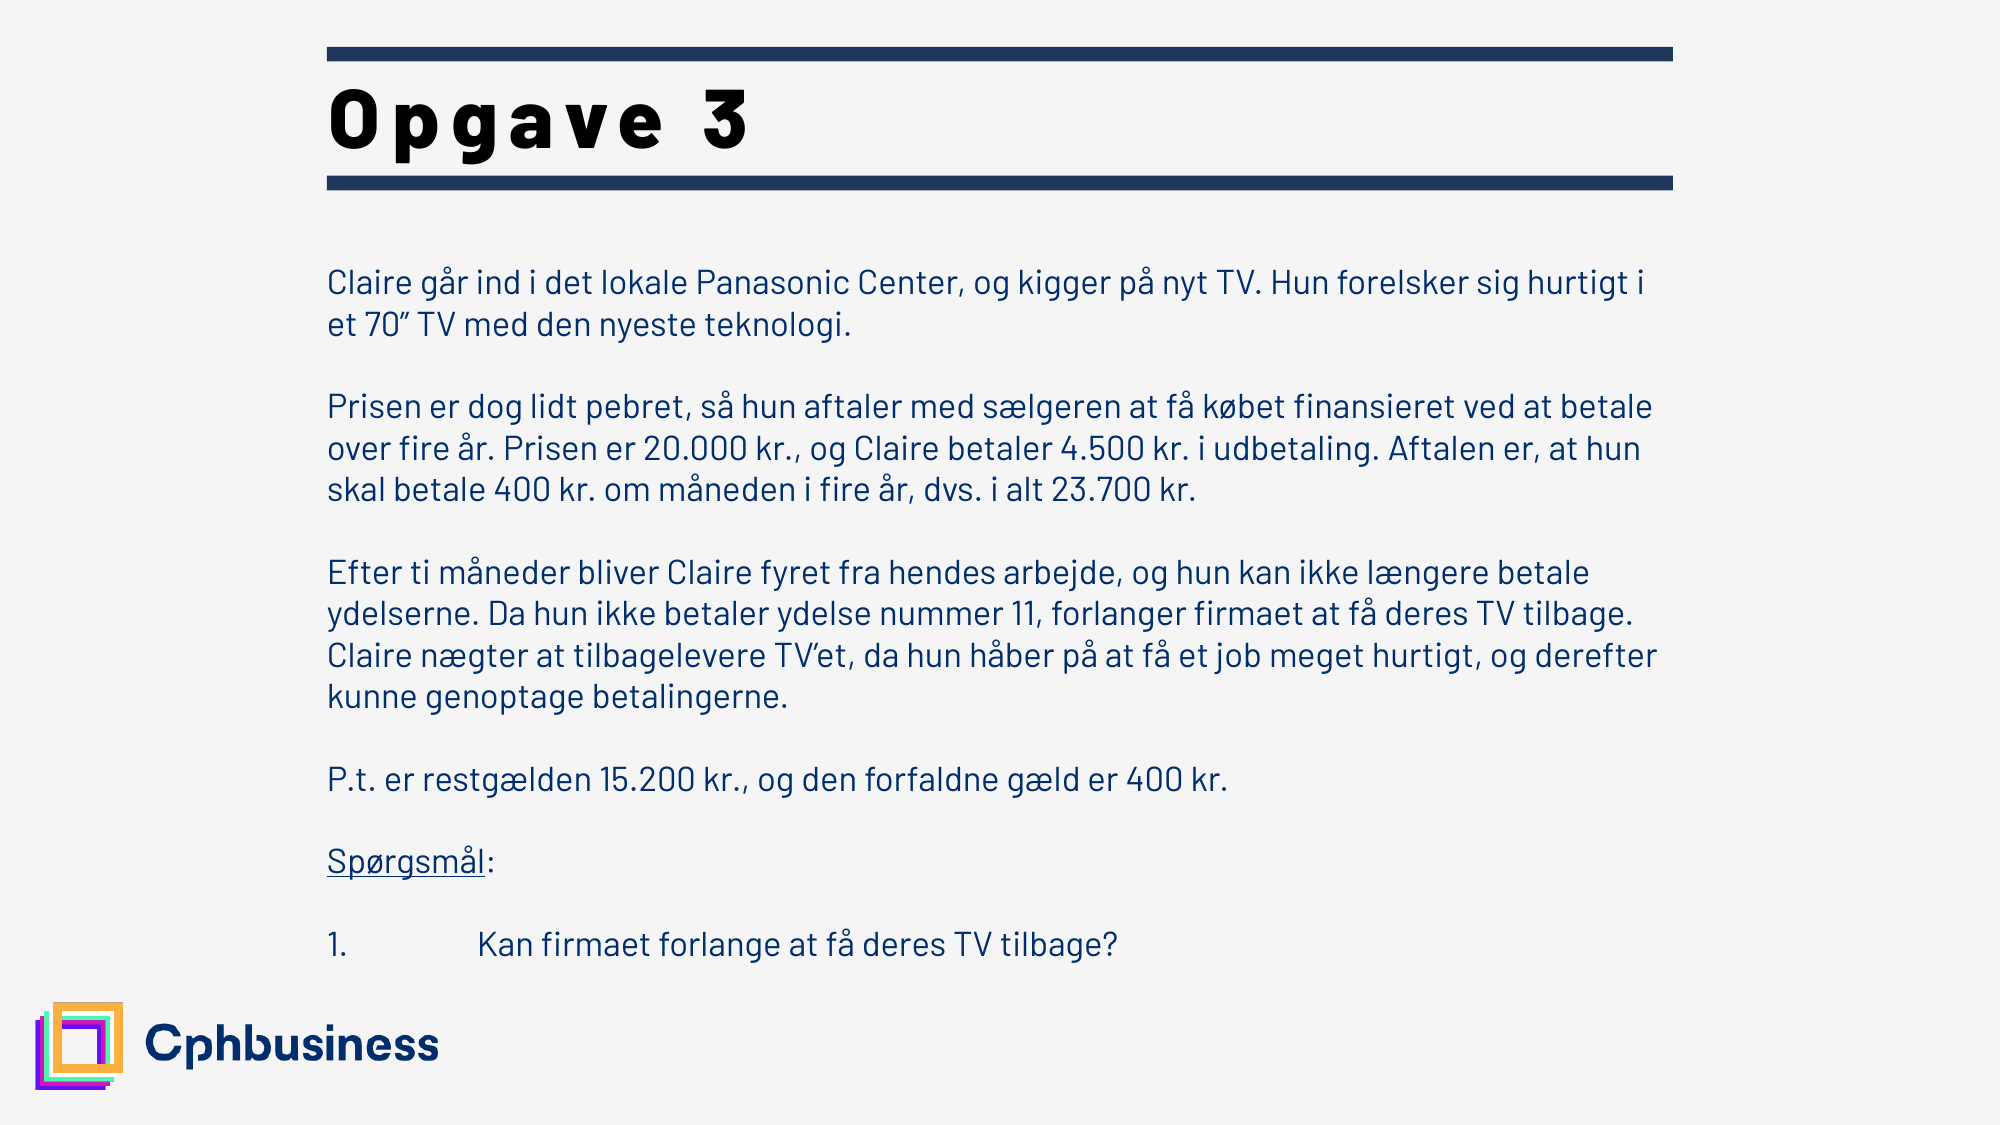

# Opgave 3

Claire går ind i det lokale Panasonic Center, og kigger på nyt TV. Hun forelsker sig hurtigt i et 70” TV med den nyeste teknologi.

Prisen er dog lidt pebret, så hun aftaler med sælgeren at få købet finansieret ved at betale over fire år. Prisen er 20.000 kr., og Claire betaler 4.500 kr. i udbetaling. Aftalen er, at hun skal betale 400 kr. om måneden i fire år, dvs. i alt 23.700 kr.

Efter ti måneder bliver Claire fyret fra hendes arbejde, og hun kan ikke længere betale ydelserne. Da hun ikke betaler ydelse nummer 11, forlanger firmaet at få deres TV tilbage. Claire nægter at tilbagelevere TV’et, da hun håber på at få et job meget hurtigt, og derefter kunne genoptage betalingerne.

P.t. er restgælden 15.200 kr., og den forfaldne gæld er 400 kr.

Spørgsmål:

1. 	Kan firmaet forlange at få deres TV tilbage?